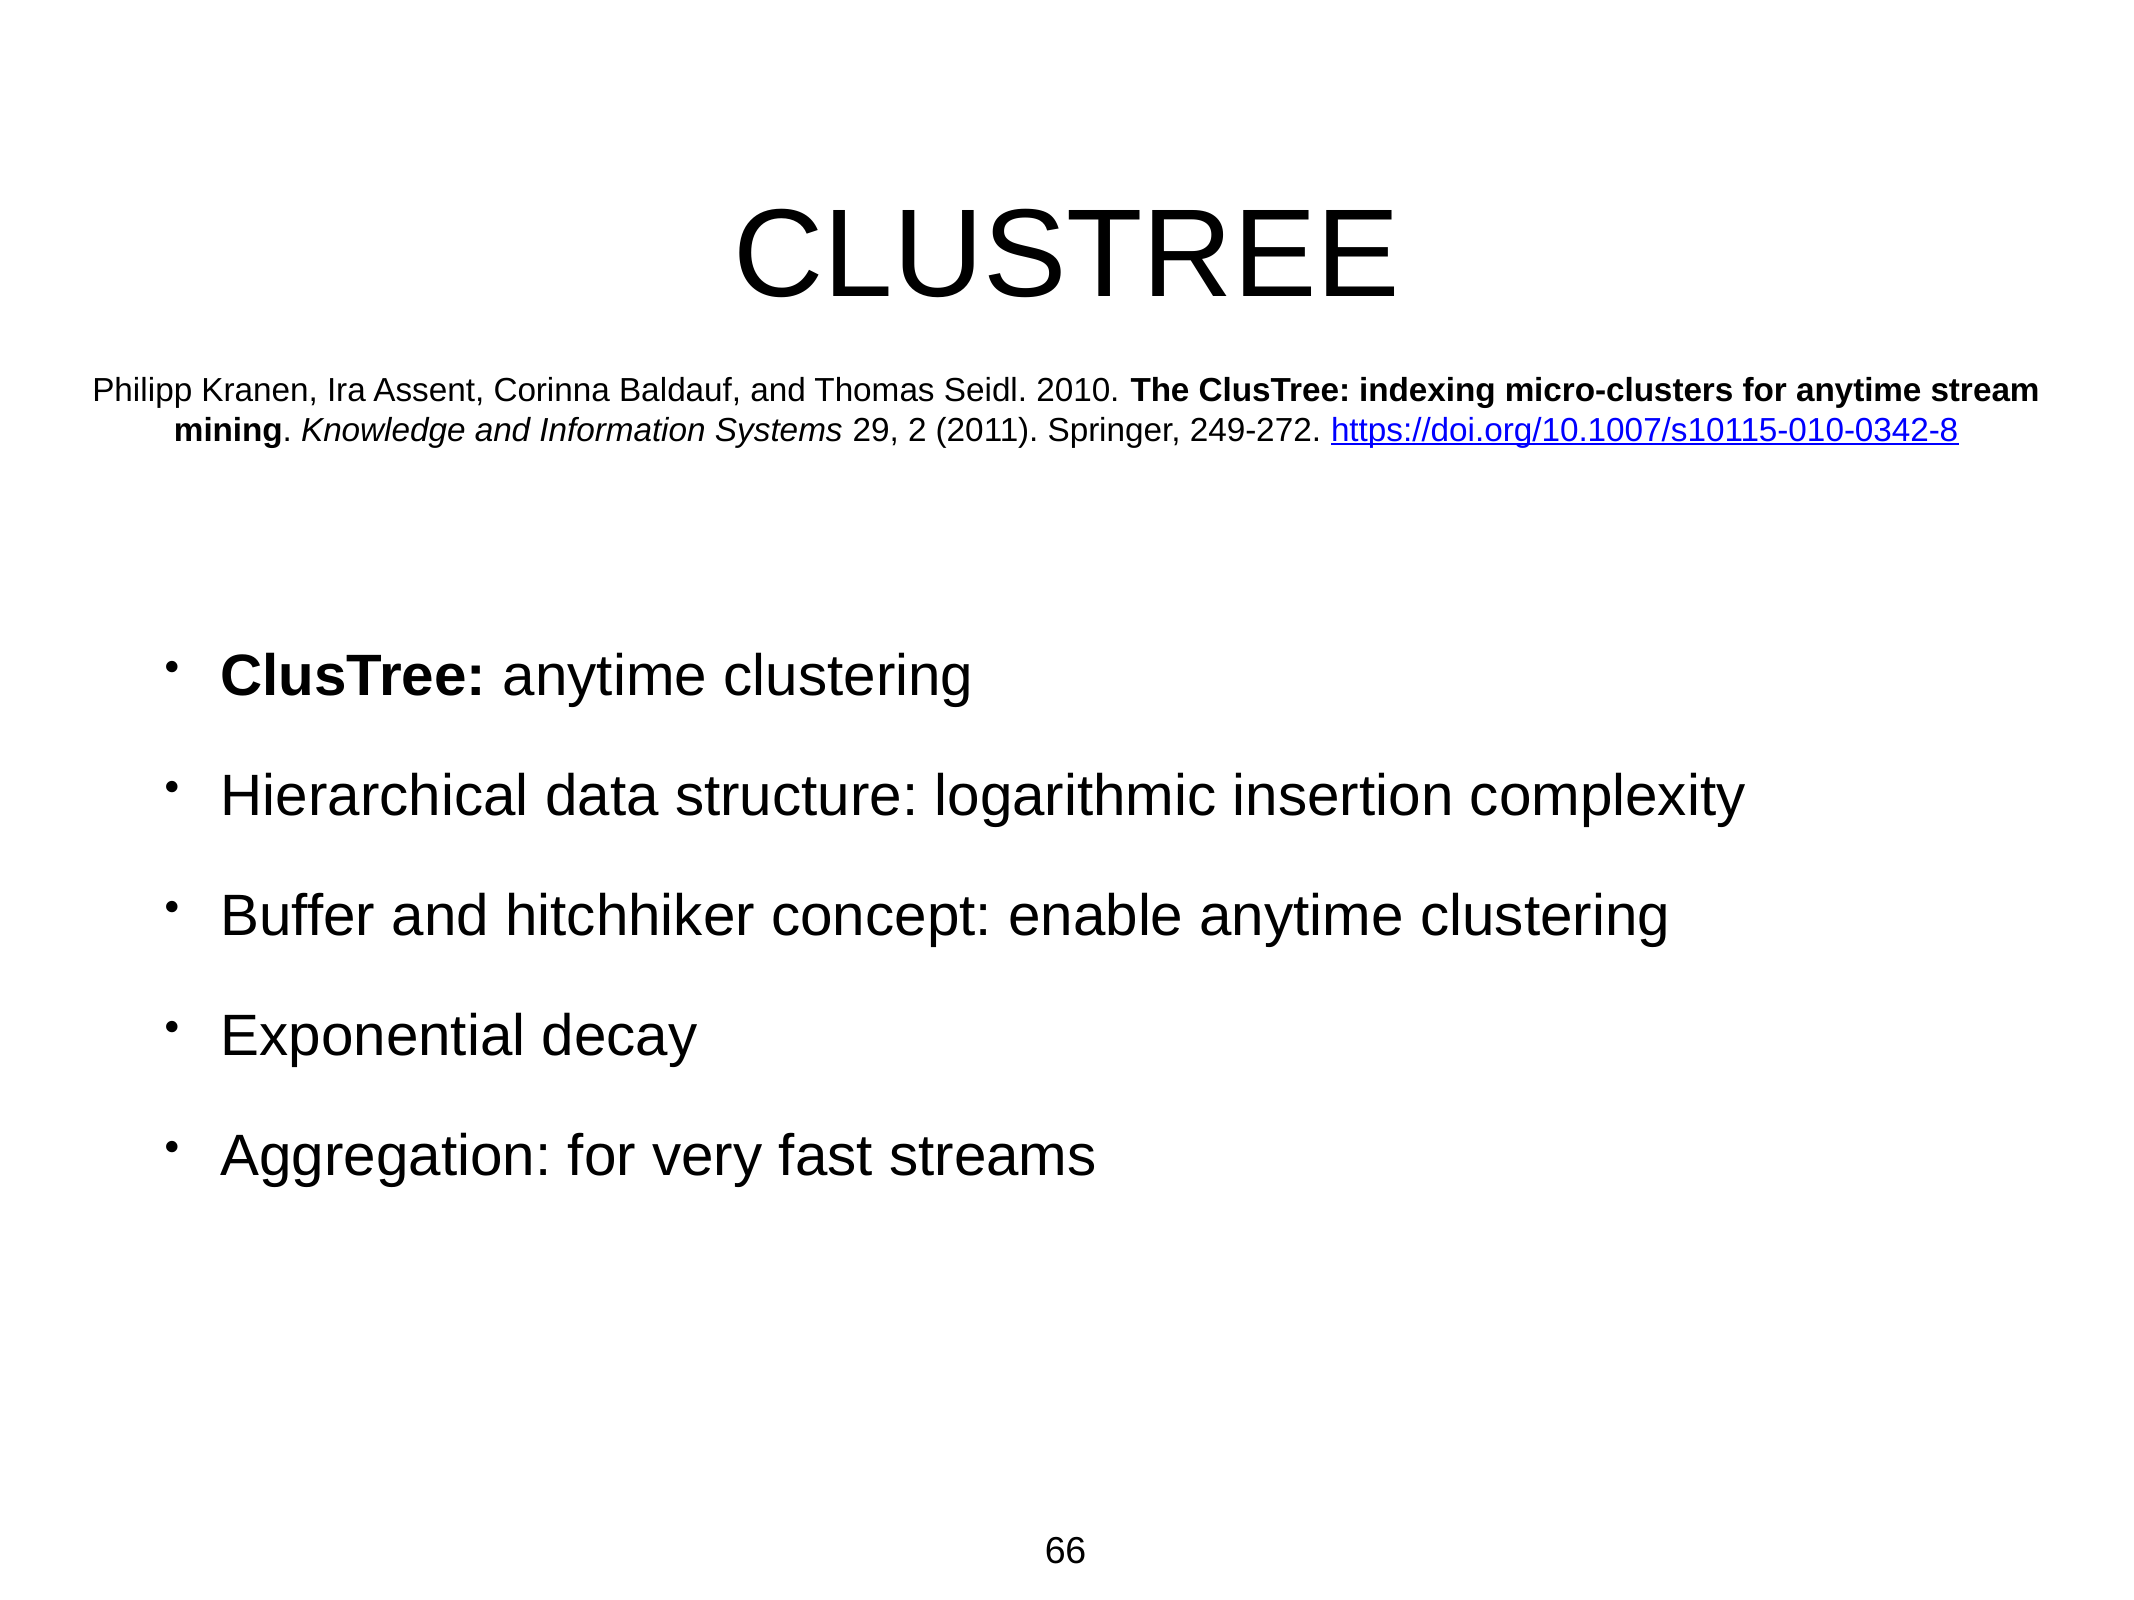

# CLUSTREE

Philipp Kranen, Ira Assent, Corinna Baldauf, and Thomas Seidl. 2010. The ClusTree: indexing micro-clusters for anytime stream mining. Knowledge and Information Systems 29, 2 (2011). Springer, 249-272. https://doi.org/10.1007/s10115-010-0342-8

ClusTree: anytime clustering
Hierarchical data structure: logarithmic insertion complexity
Buffer and hitchhiker concept: enable anytime clustering
Exponential decay
Aggregation: for very fast streams
66